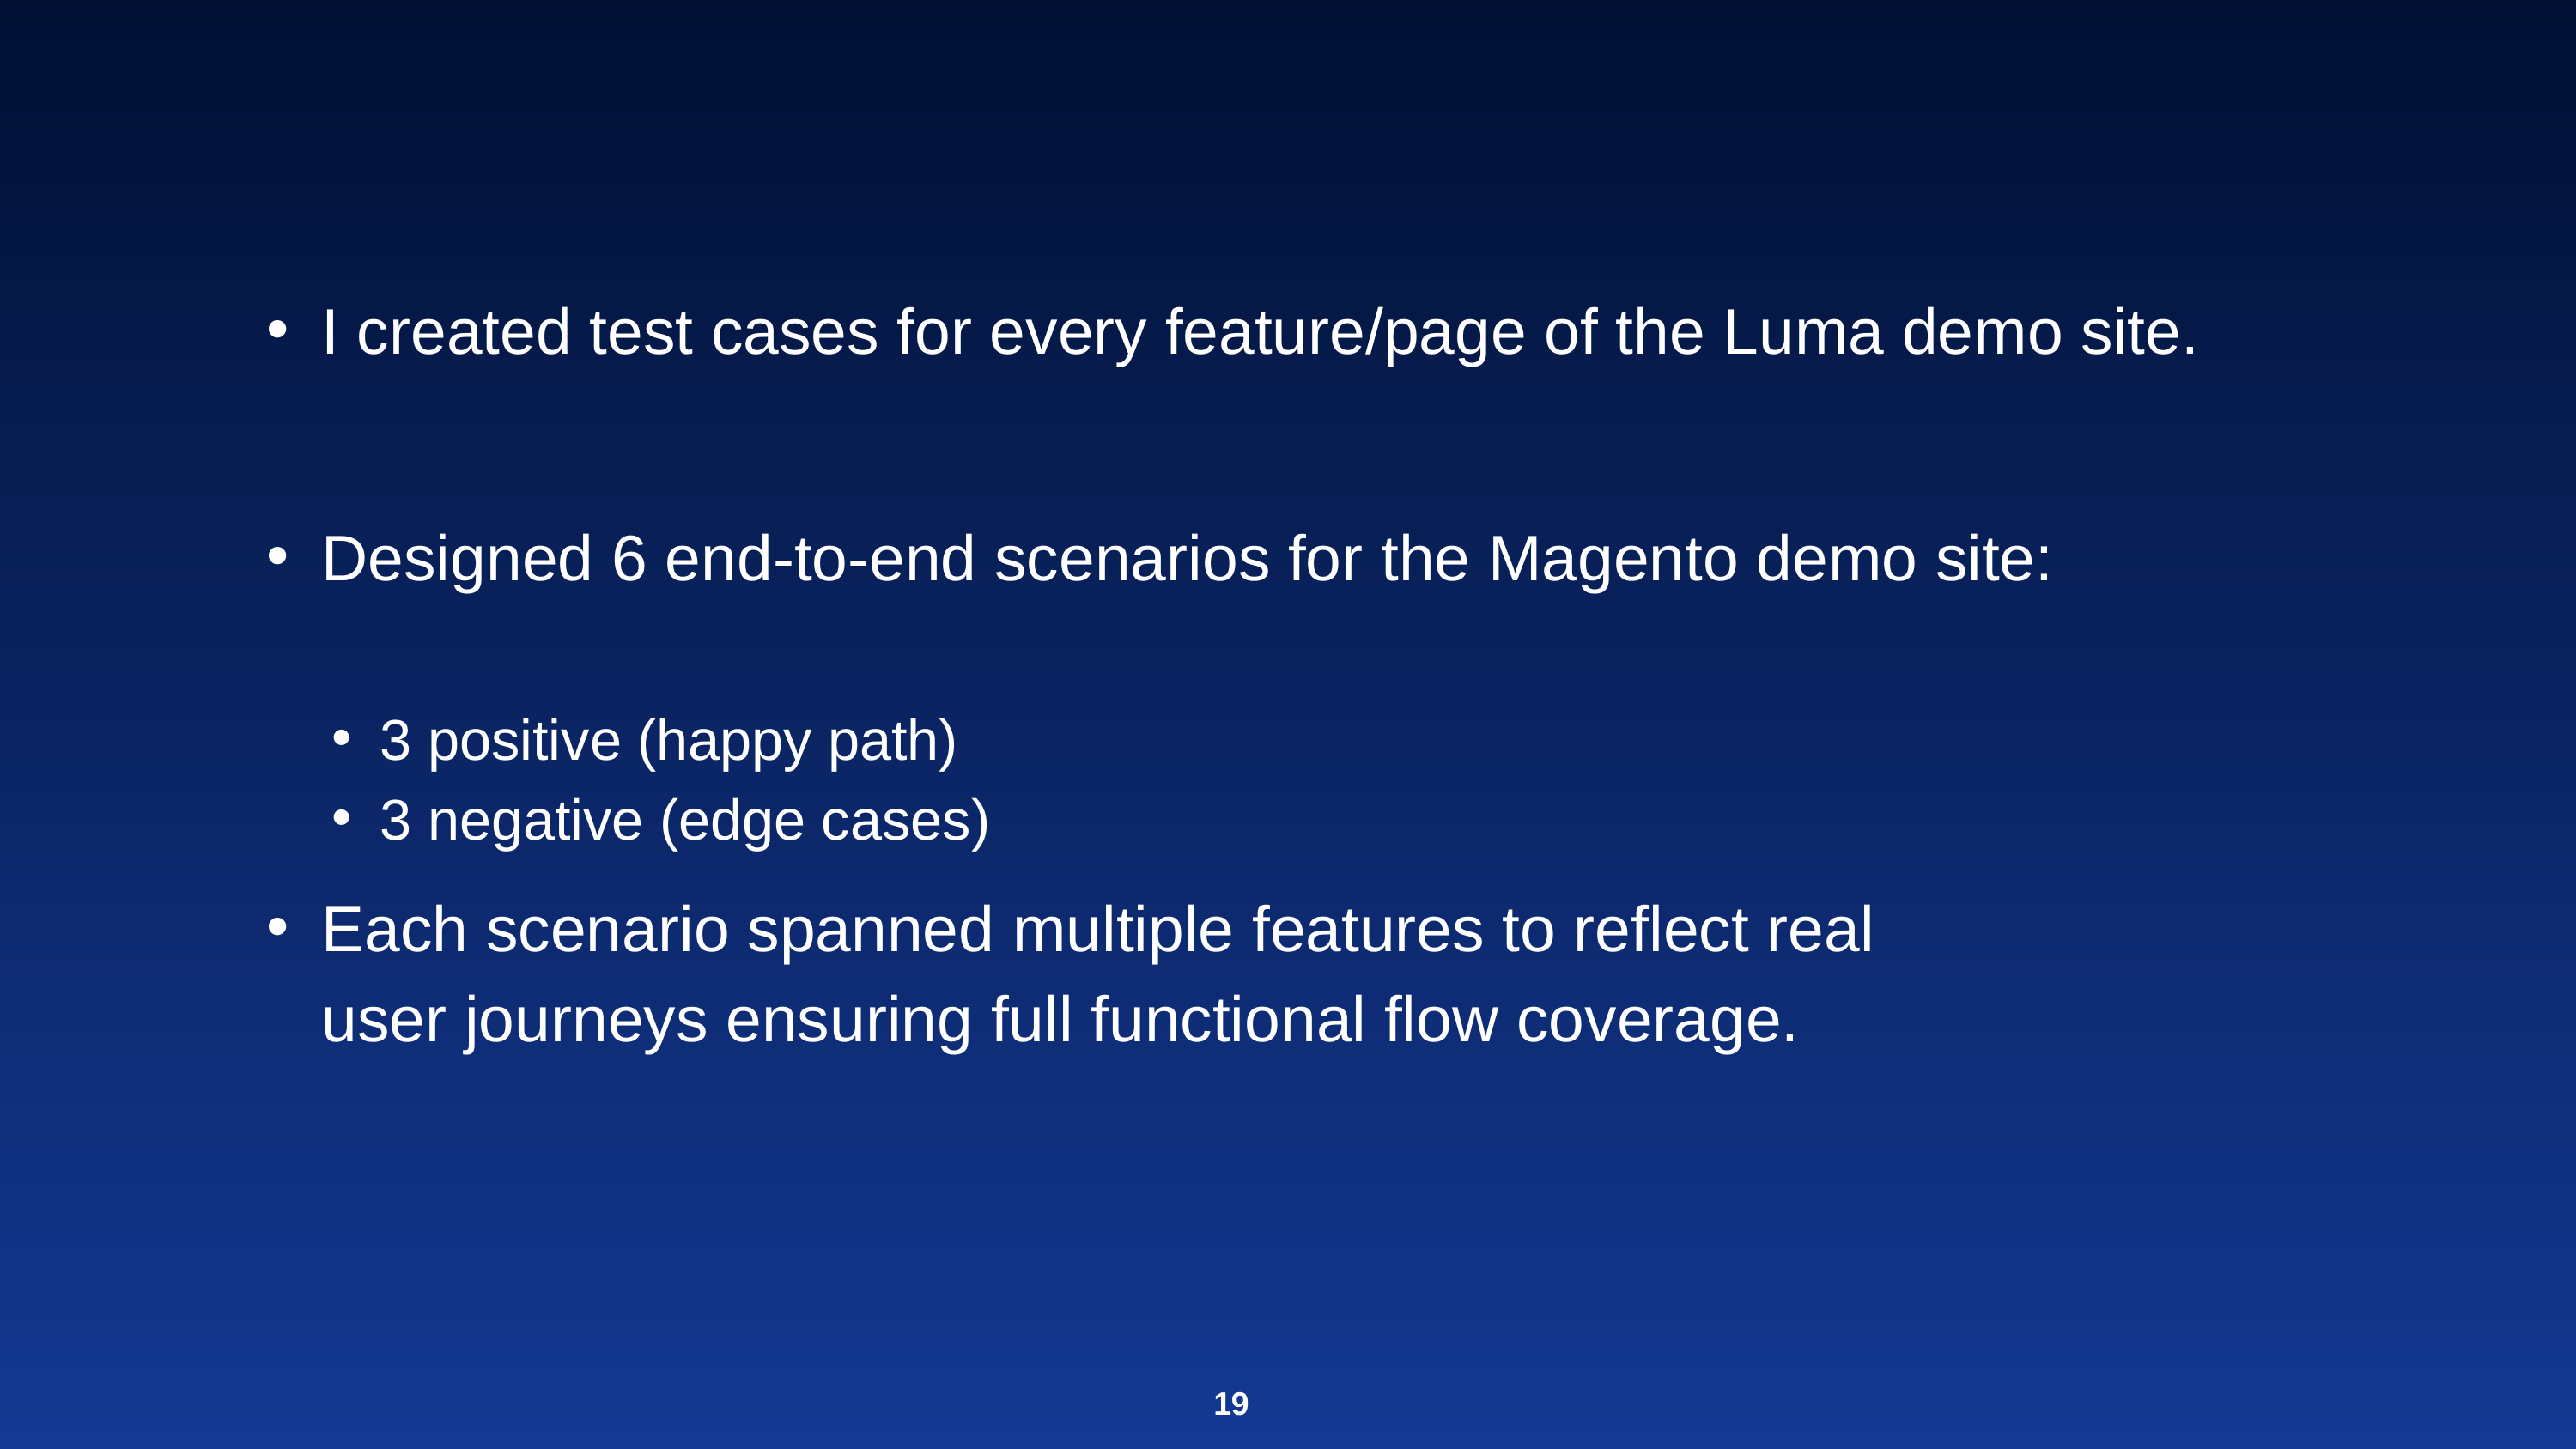

I created test cases for every feature/page of the Luma demo site.
Designed 6 end-to-end scenarios for the Magento demo site:
3 positive (happy path)
3 negative (edge cases)
Each scenario spanned multiple features to reflect real user journeys ensuring full functional flow coverage.
19